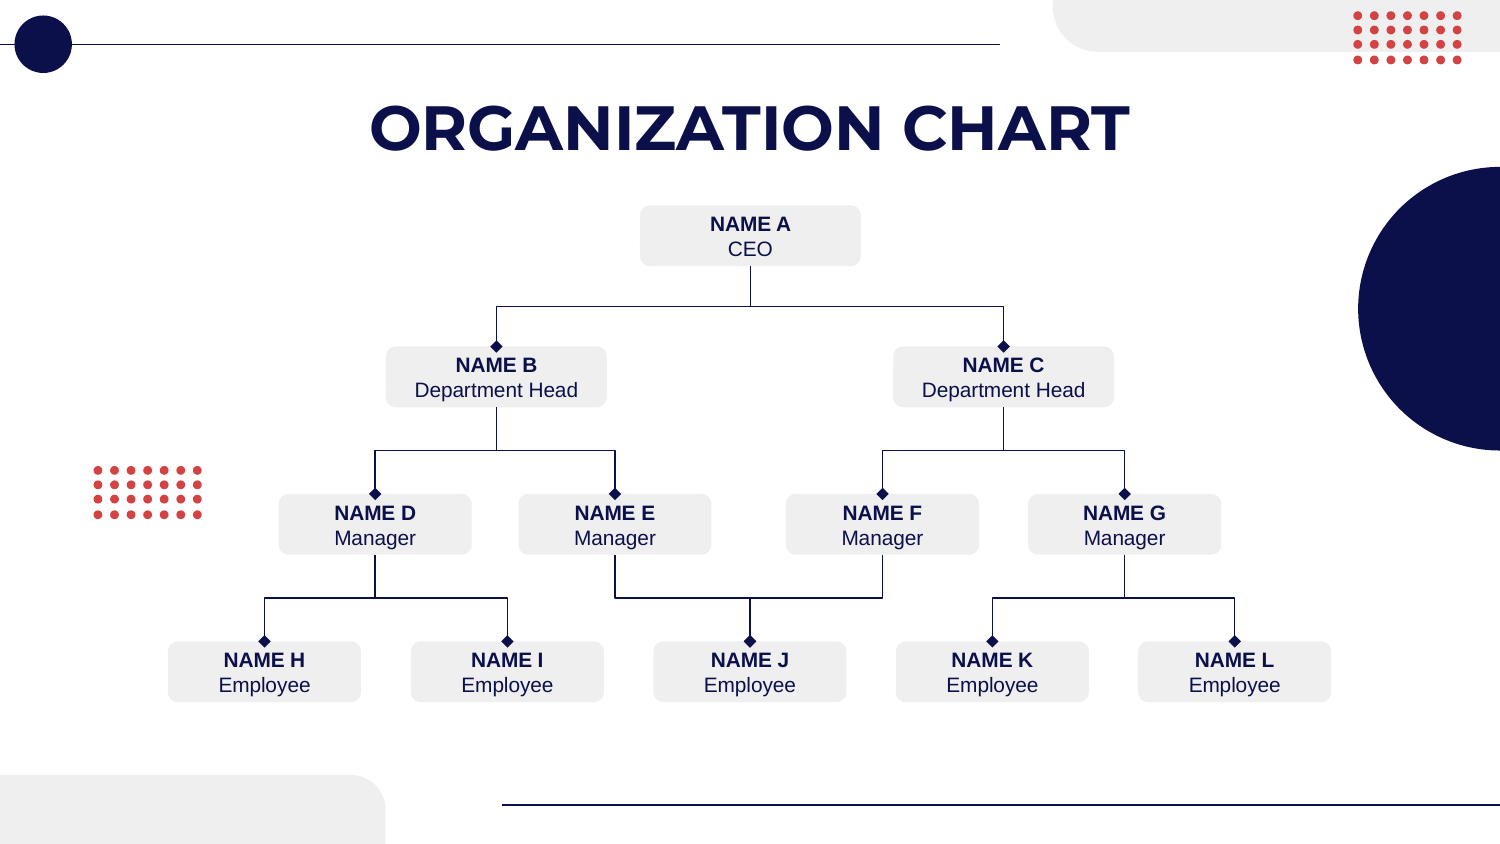

# ORGANIZATION CHART

NAME A
CEO
NAME B
Department Head
NAME C
Department Head

NAME D
Manager
NAME E
Manager
NAME F
Manager
NAME G
Manager
NAME H
Employee
NAME I
Employee
NAME J
Employee
NAME K
Employee
NAME L
Employee